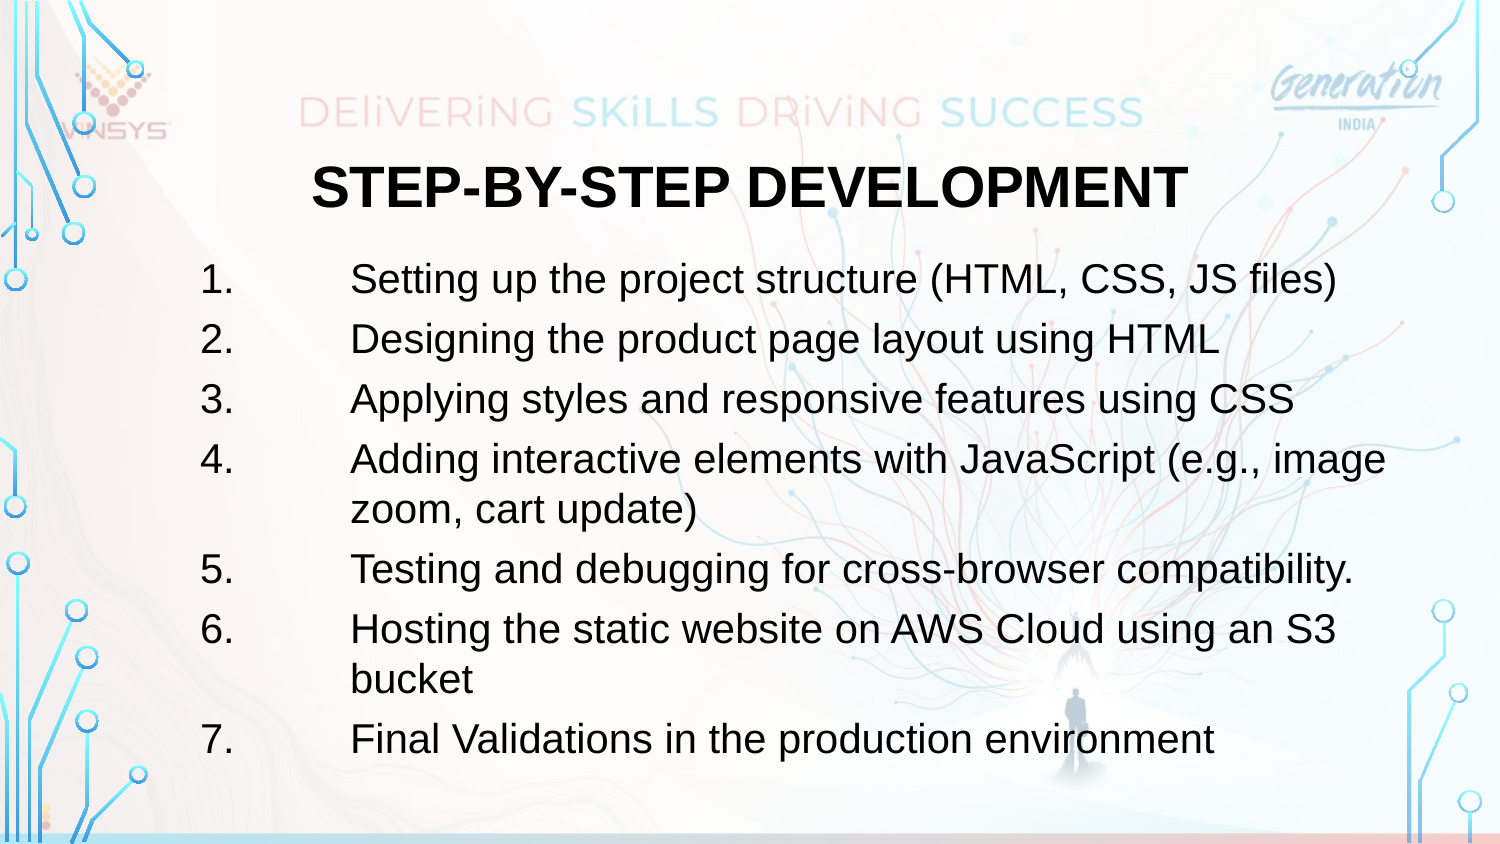

# Step-by-Step Development
Setting up the project structure (HTML, CSS, JS files)
Designing the product page layout using HTML
Applying styles and responsive features using CSS
Adding interactive elements with JavaScript (e.g., image zoom, cart update)
Testing and debugging for cross-browser compatibility.
Hosting the static website on AWS Cloud using an S3 bucket
Final Validations in the production environment